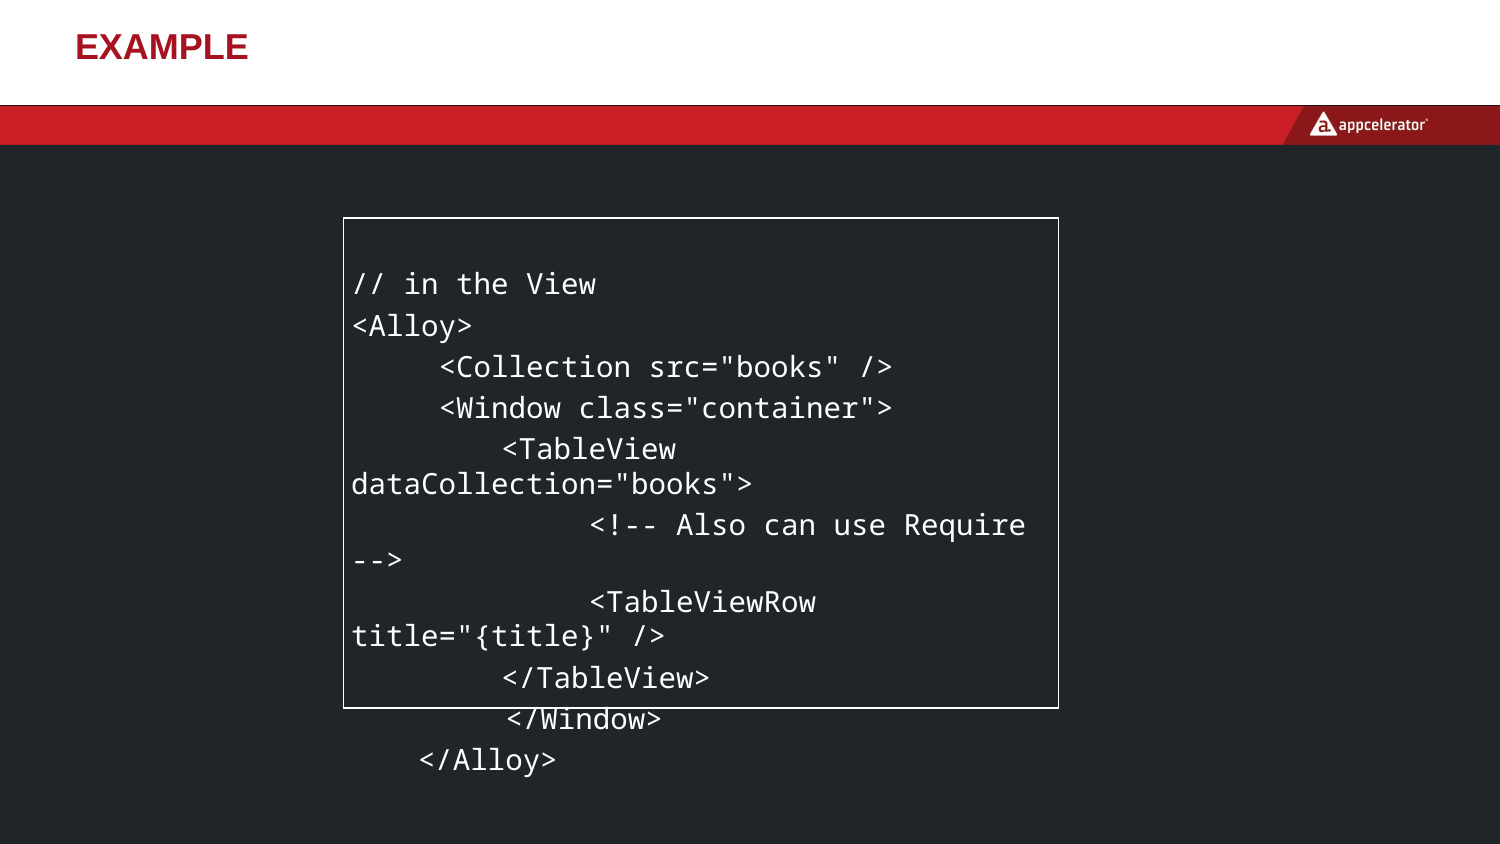

# Example

// in the View
<Alloy>
     <Collection src="books" />
     <Window class="container">
	<TableView dataCollection="books">
	     <!-- Also can use Require -->
	     <TableViewRow title="{title}" />
    	</TableView>
     </Window>
</Alloy>